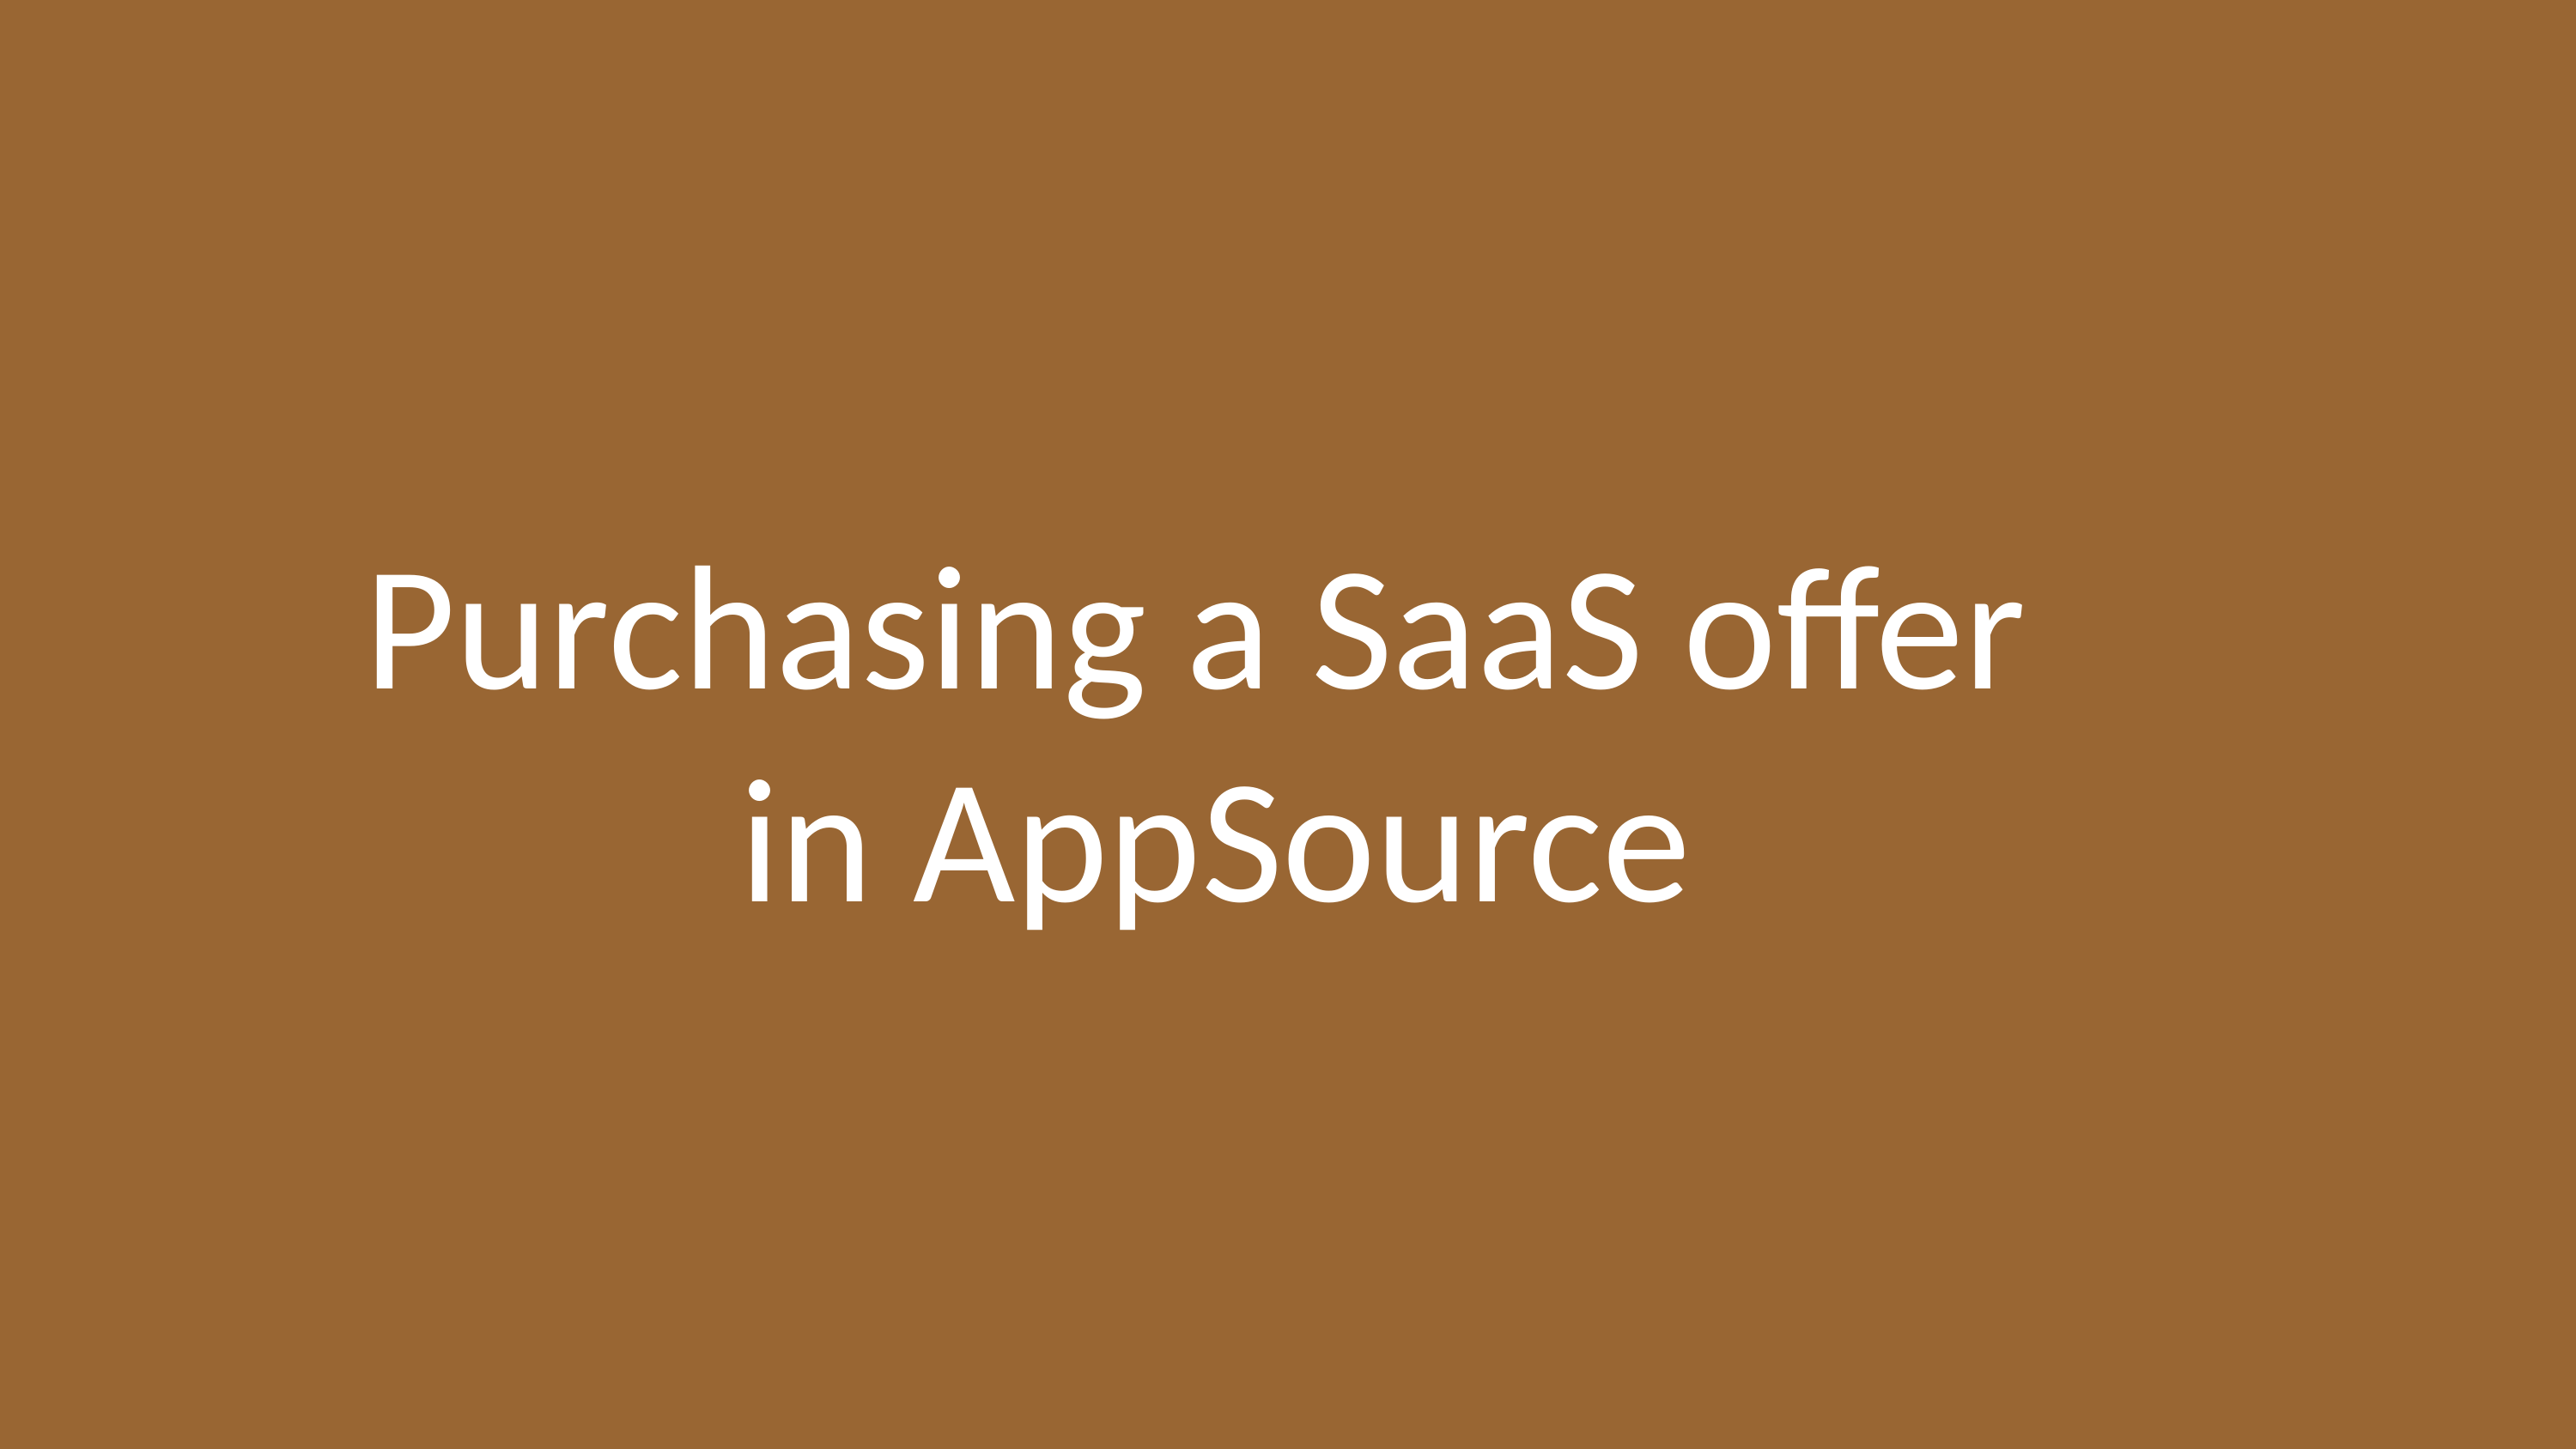

# Purchasing a SaaS offer in AppSource